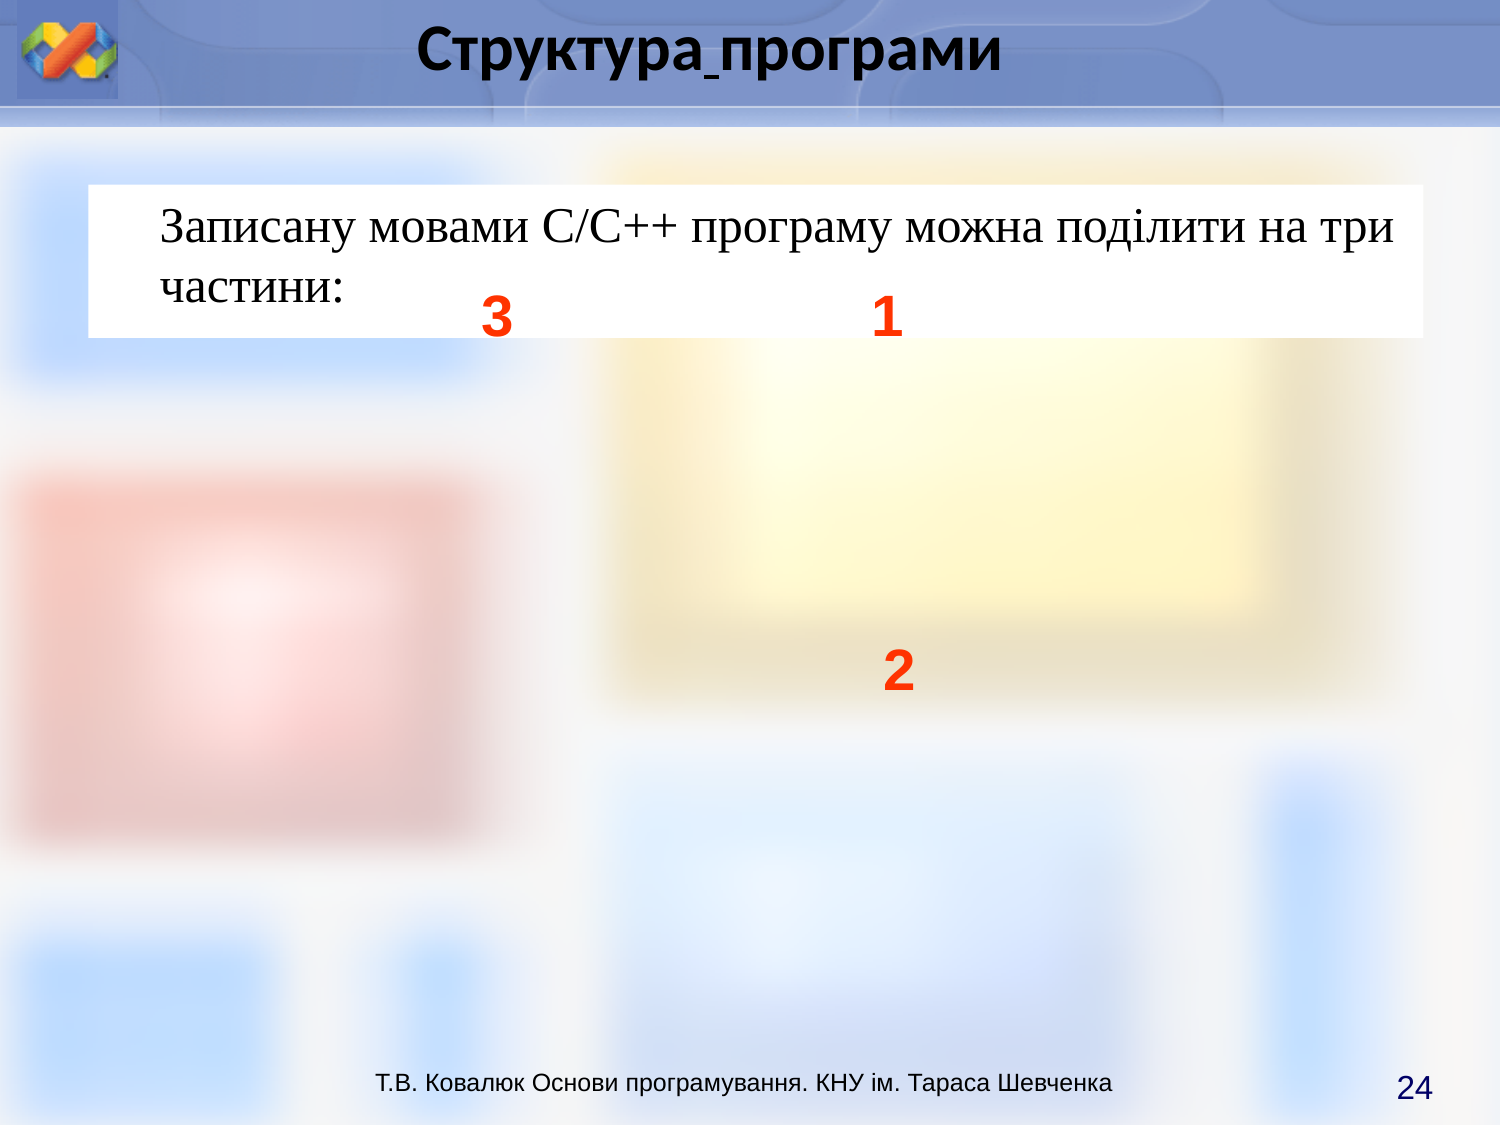

Структура програми
	Записану мовами C/C++ програму можна поділити на три частини:
Декларативна частина (оголошення використаних у програмі ідентифікаторів)
Функції (іменовані частини програми, де опи­сано виконувані дії).
Ди­рективи препроцесора.
3
1
2
24